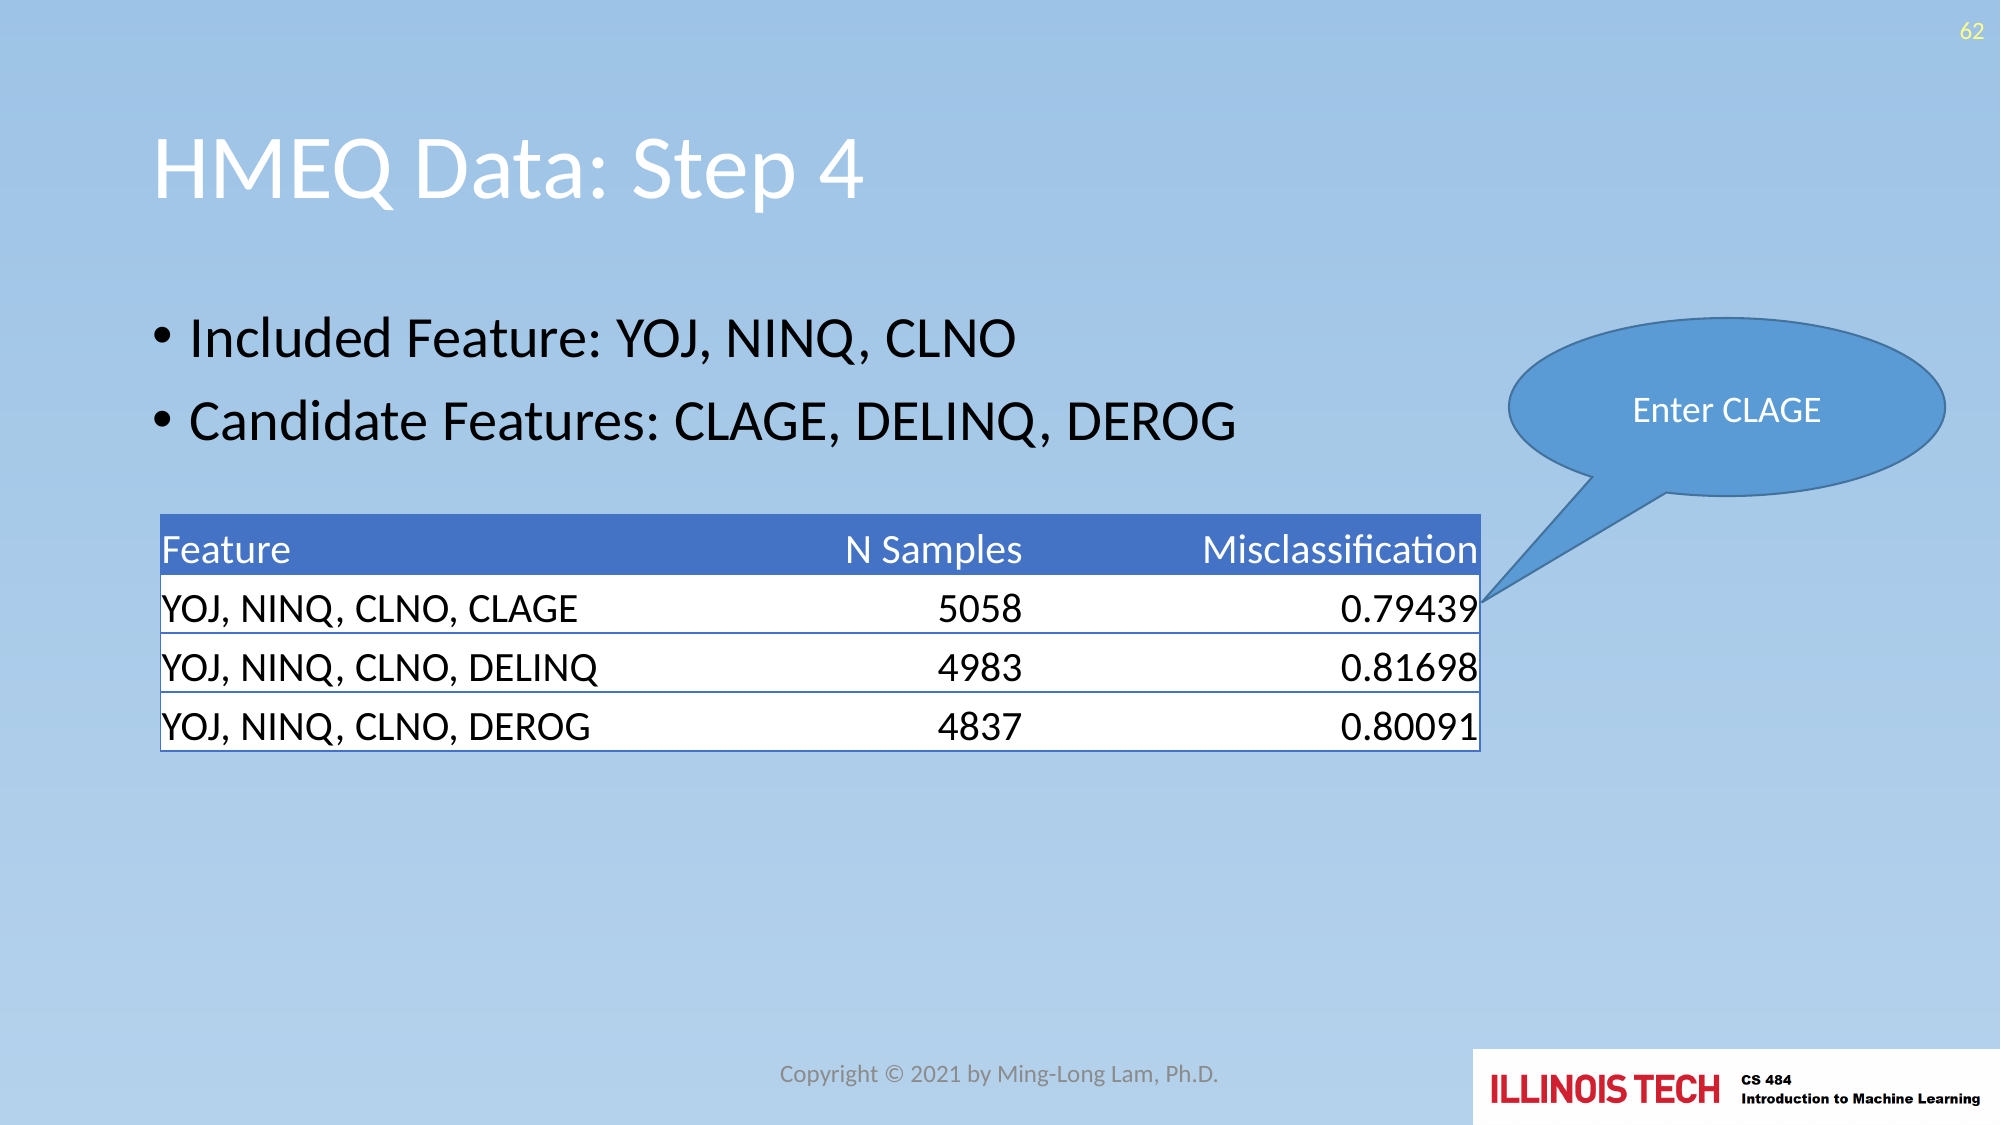

62
# HMEQ Data: Step 4
Included Feature: YOJ, NINQ, CLNO
Candidate Features: CLAGE, DELINQ, DEROG
Enter CLAGE
| Feature | N Samples | Misclassification |
| --- | --- | --- |
| YOJ, NINQ, CLNO, CLAGE | 5058 | 0.79439 |
| YOJ, NINQ, CLNO, DELINQ | 4983 | 0.81698 |
| YOJ, NINQ, CLNO, DEROG | 4837 | 0.80091 |
Copyright © 2021 by Ming-Long Lam, Ph.D.